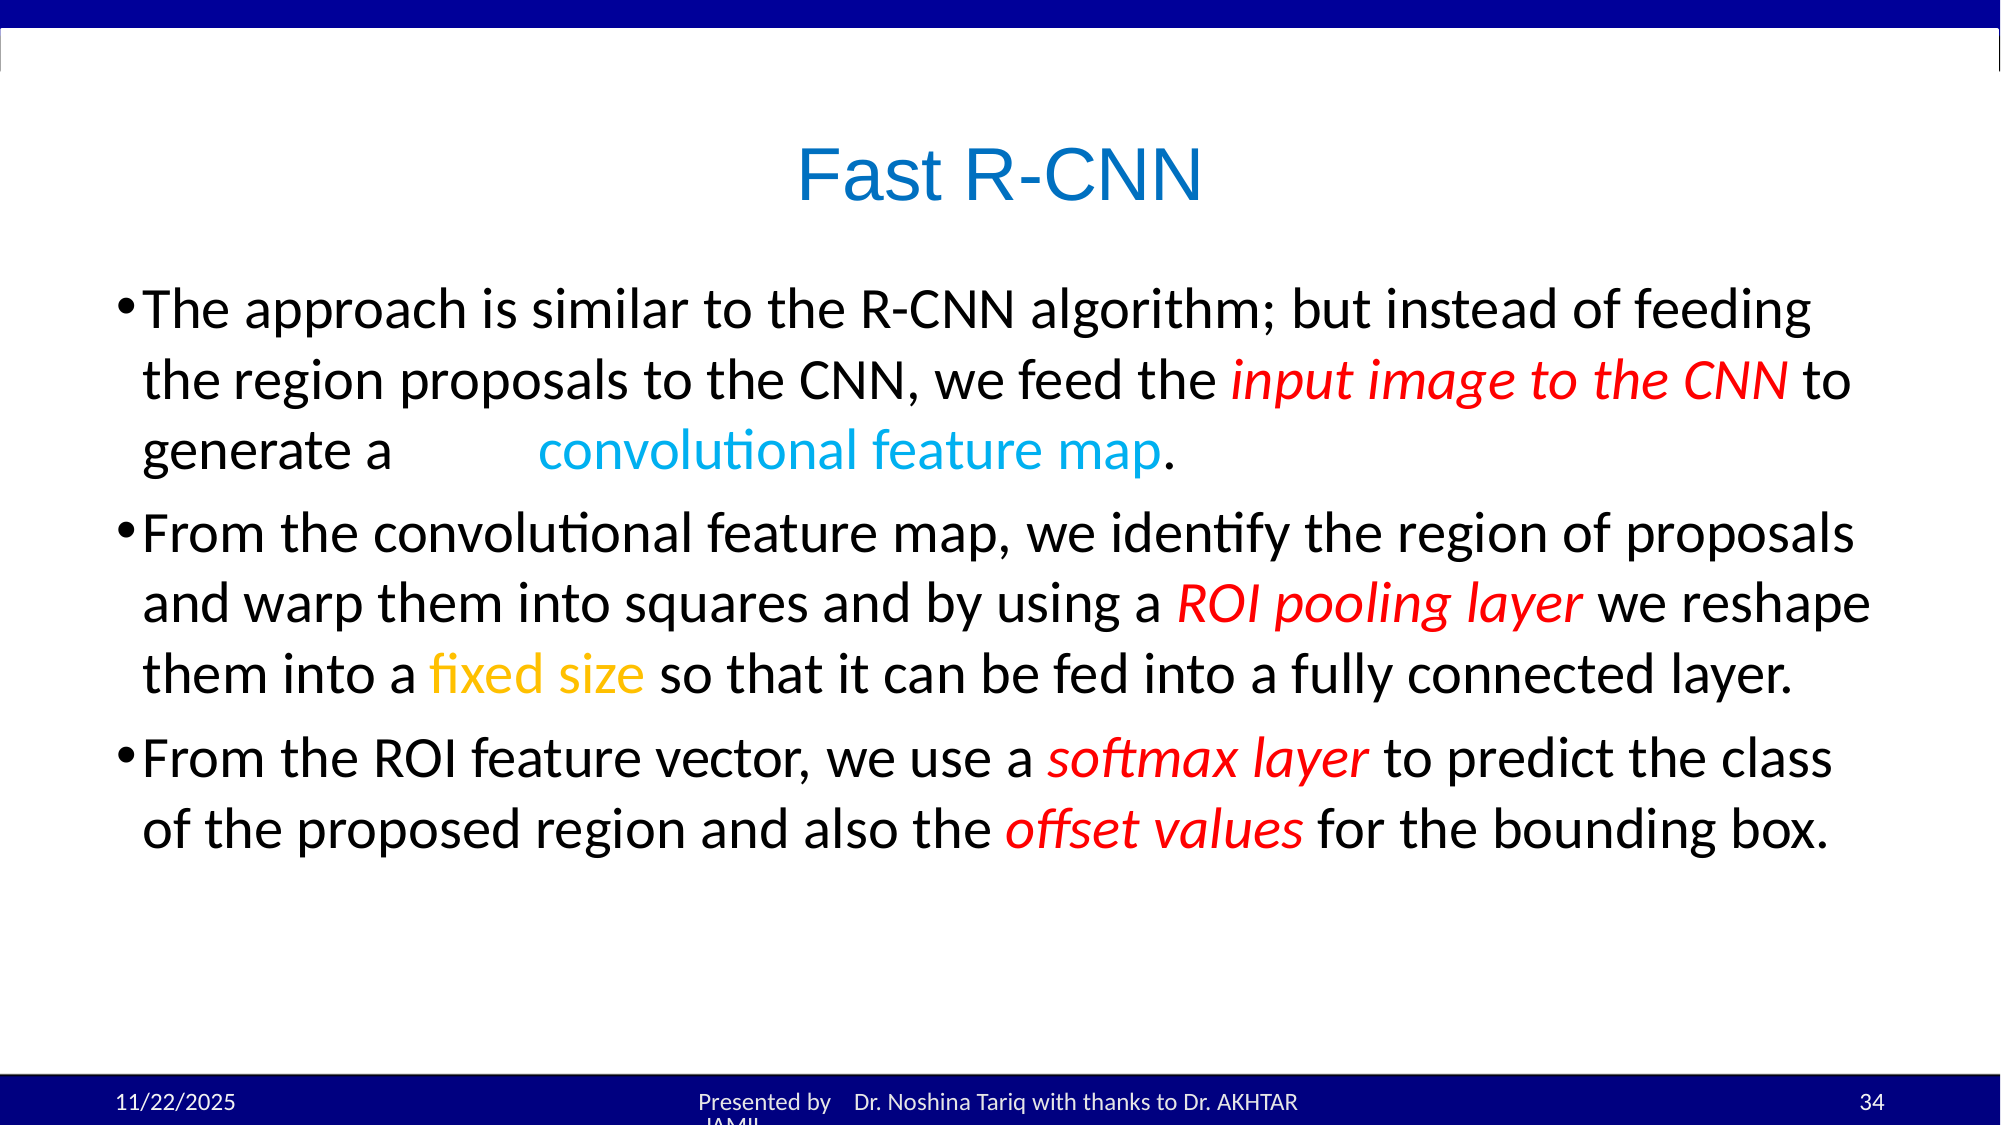

# Fast R-CNN
The approach is similar to the R-CNN algorithm; but instead of feeding the region proposals to the CNN, we feed the input image to the CNN to generate a 	convolutional feature map.
From the convolutional feature map, we identify the region of proposals and warp them into squares and by using a ROI pooling layer we reshape them into a fixed size so that it can be fed into a fully connected layer.
From the ROI feature vector, we use a softmax layer to predict the class of the proposed region and also the offset values for the bounding box.

11/22/2025
Presented by    Dr. Noshina Tariq with thanks to Dr. AKHTAR JAMIL
34